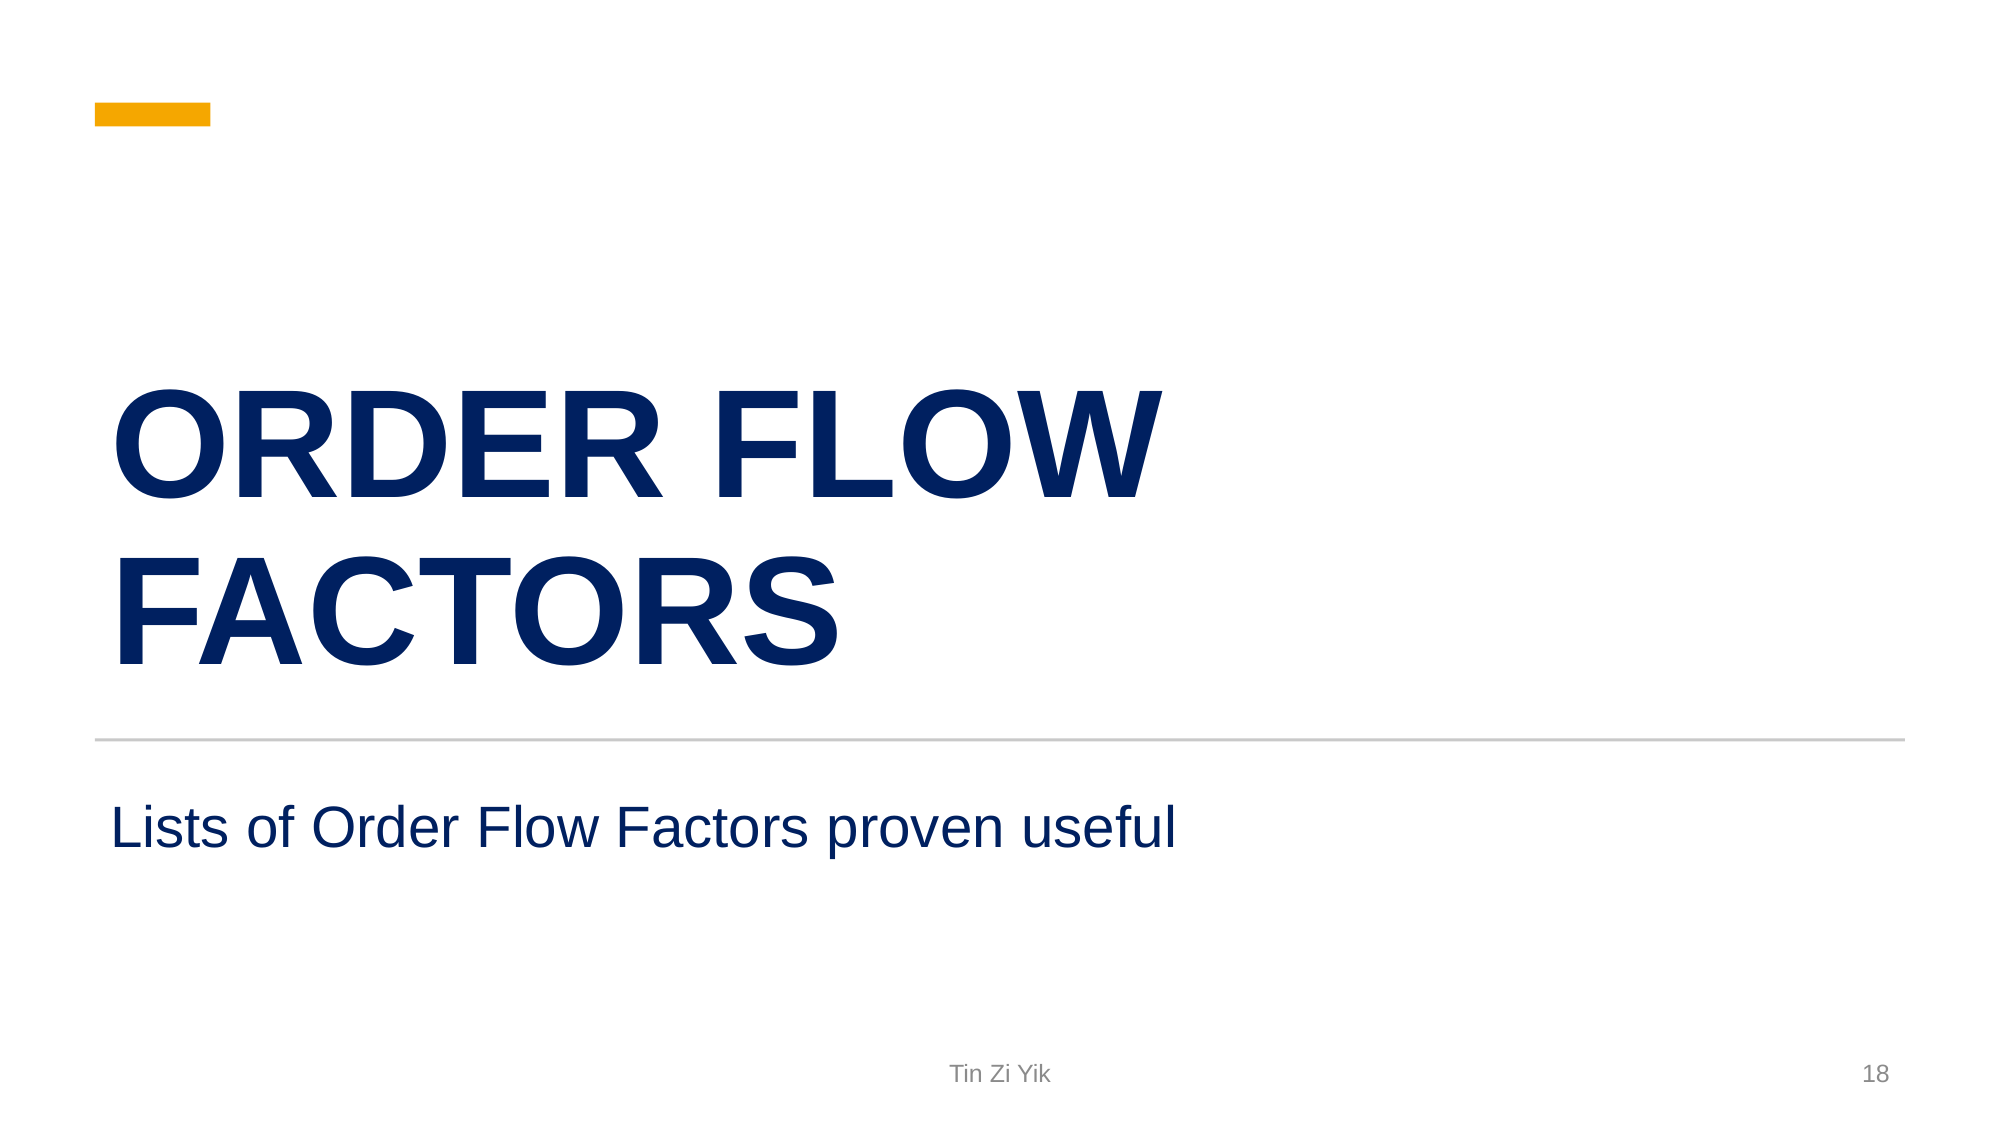

# ORDER FLOW FACTORS
Lists of Order Flow Factors proven useful
Tin Zi Yik
18